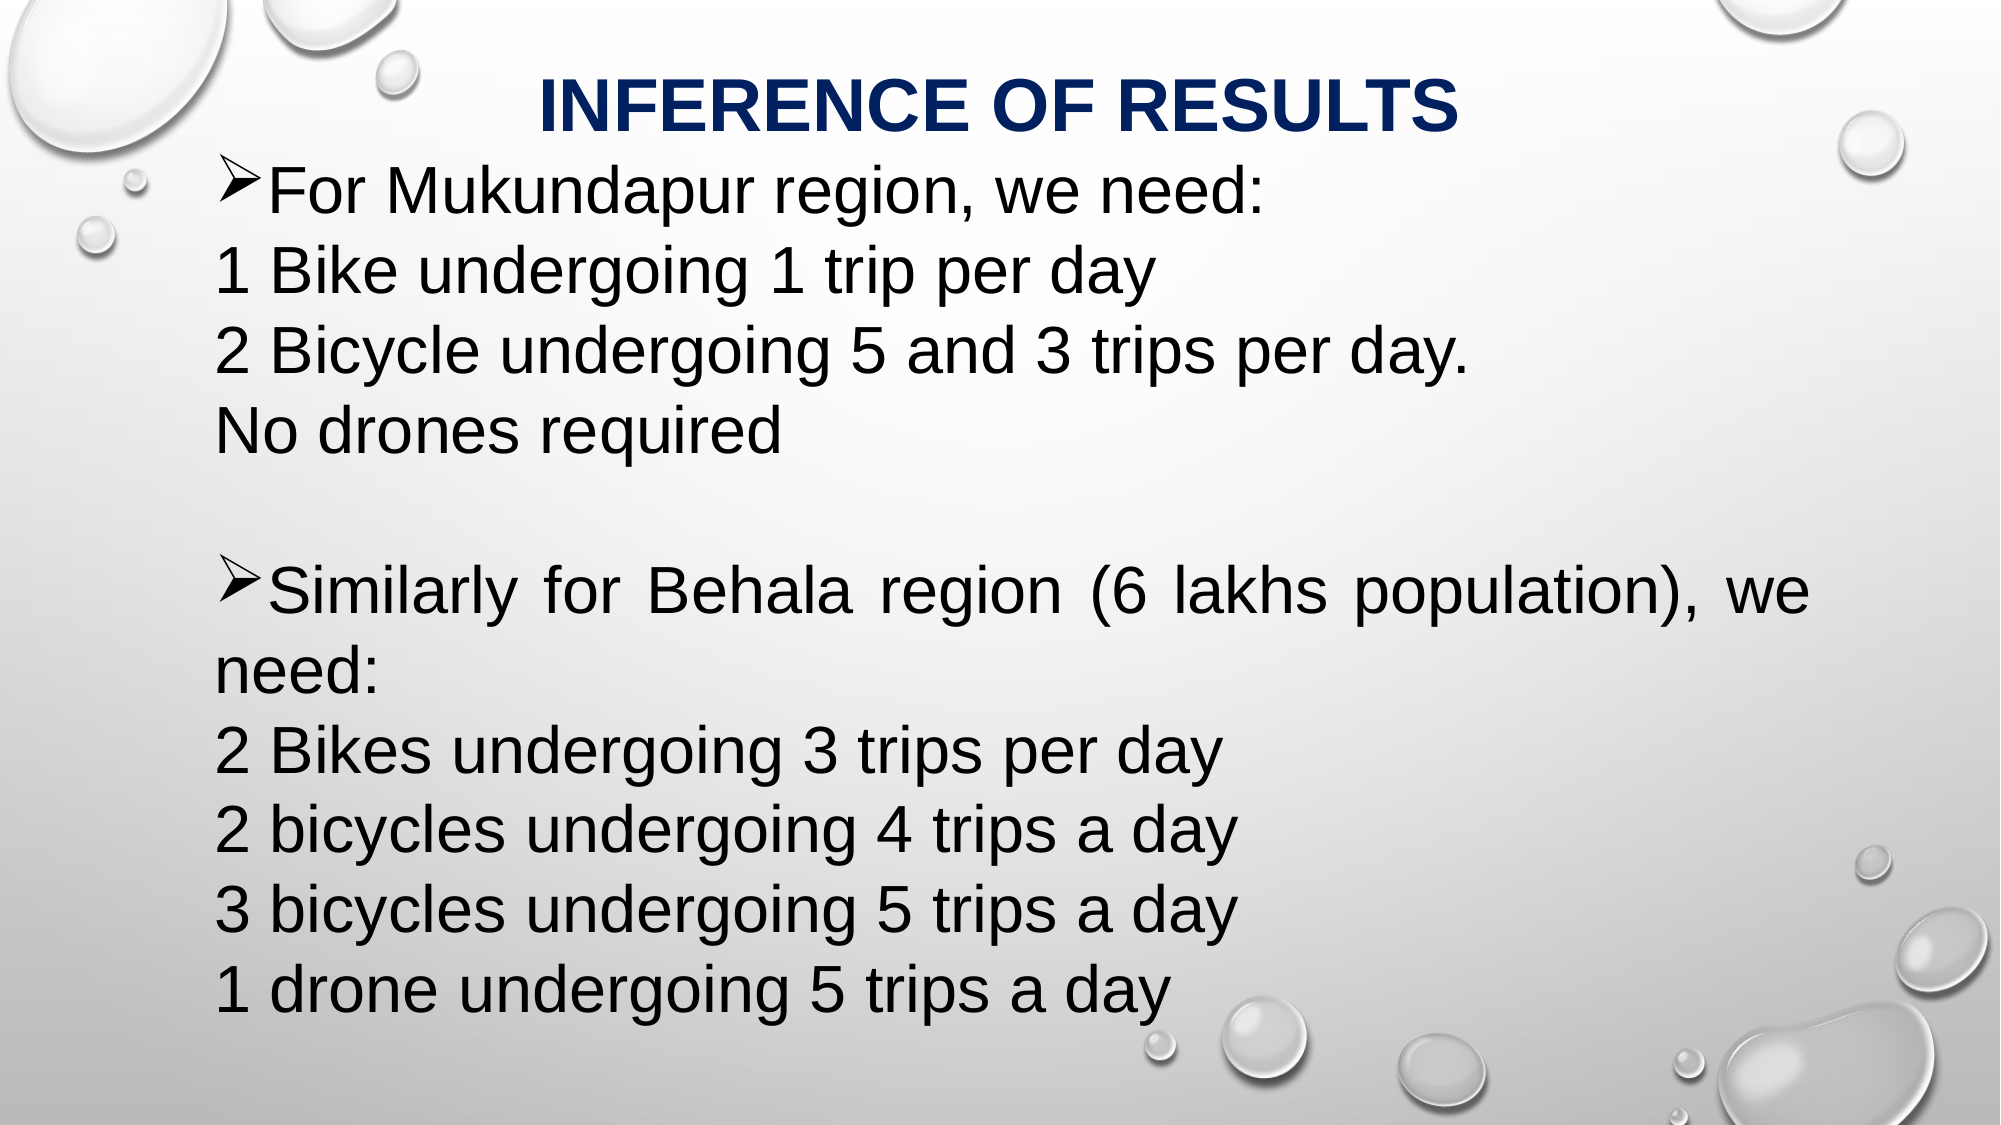

Inference of results
For Mukundapur region, we need:
1 Bike undergoing 1 trip per day
2 Bicycle undergoing 5 and 3 trips per day.
No drones required

Similarly for Behala region (6 lakhs population), we need:
2 Bikes undergoing 3 trips per day
2 bicycles undergoing 4 trips a day
3 bicycles undergoing 5 trips a day
1 drone undergoing 5 trips a day